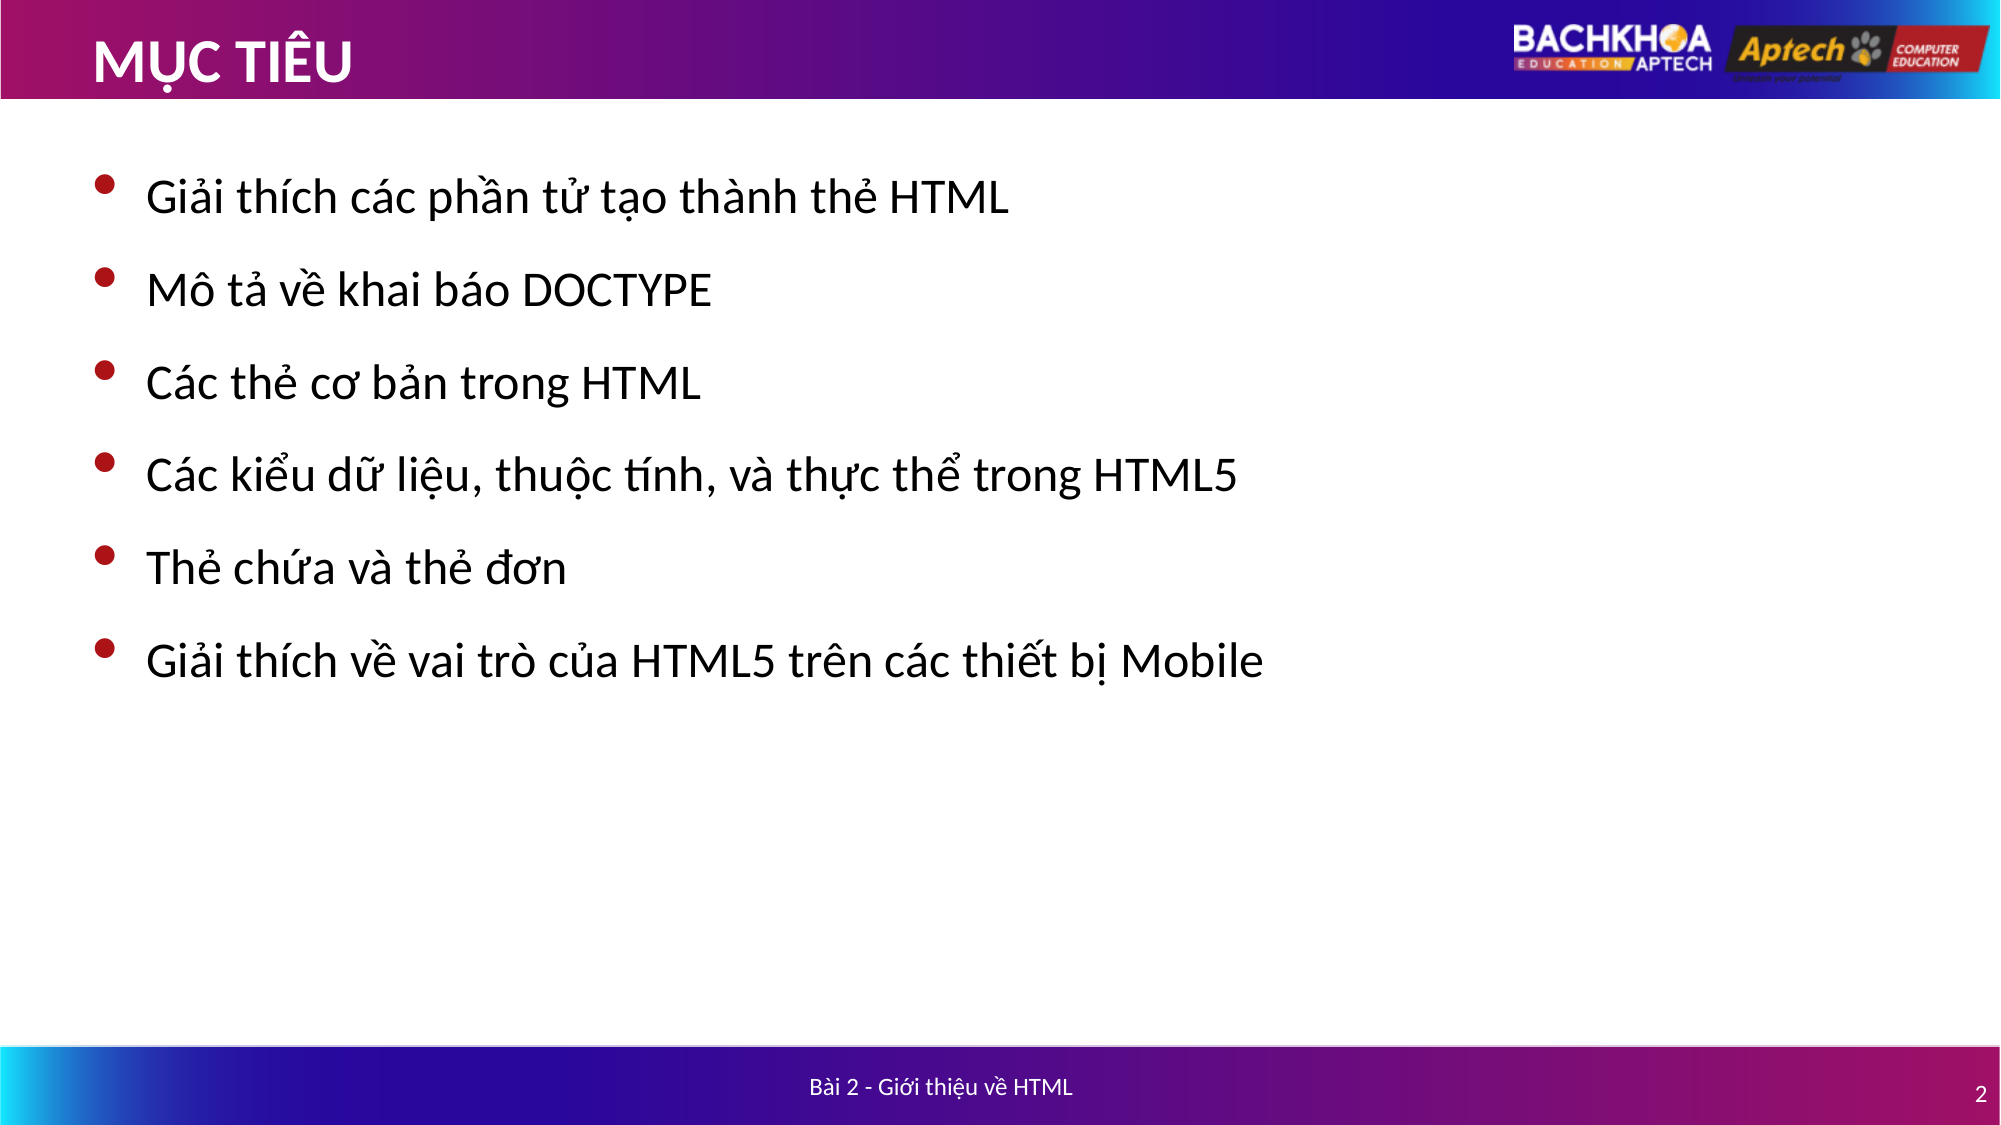

# MỤC TIÊU
Giải thích các phần tử tạo thành thẻ HTML
Mô tả về khai báo DOCTYPE
Các thẻ cơ bản trong HTML
Các kiểu dữ liệu, thuộc tính, và thực thể trong HTML5
Thẻ chứa và thẻ đơn
Giải thích về vai trò của HTML5 trên các thiết bị Mobile
Bài 2 - Giới thiệu về HTML
2